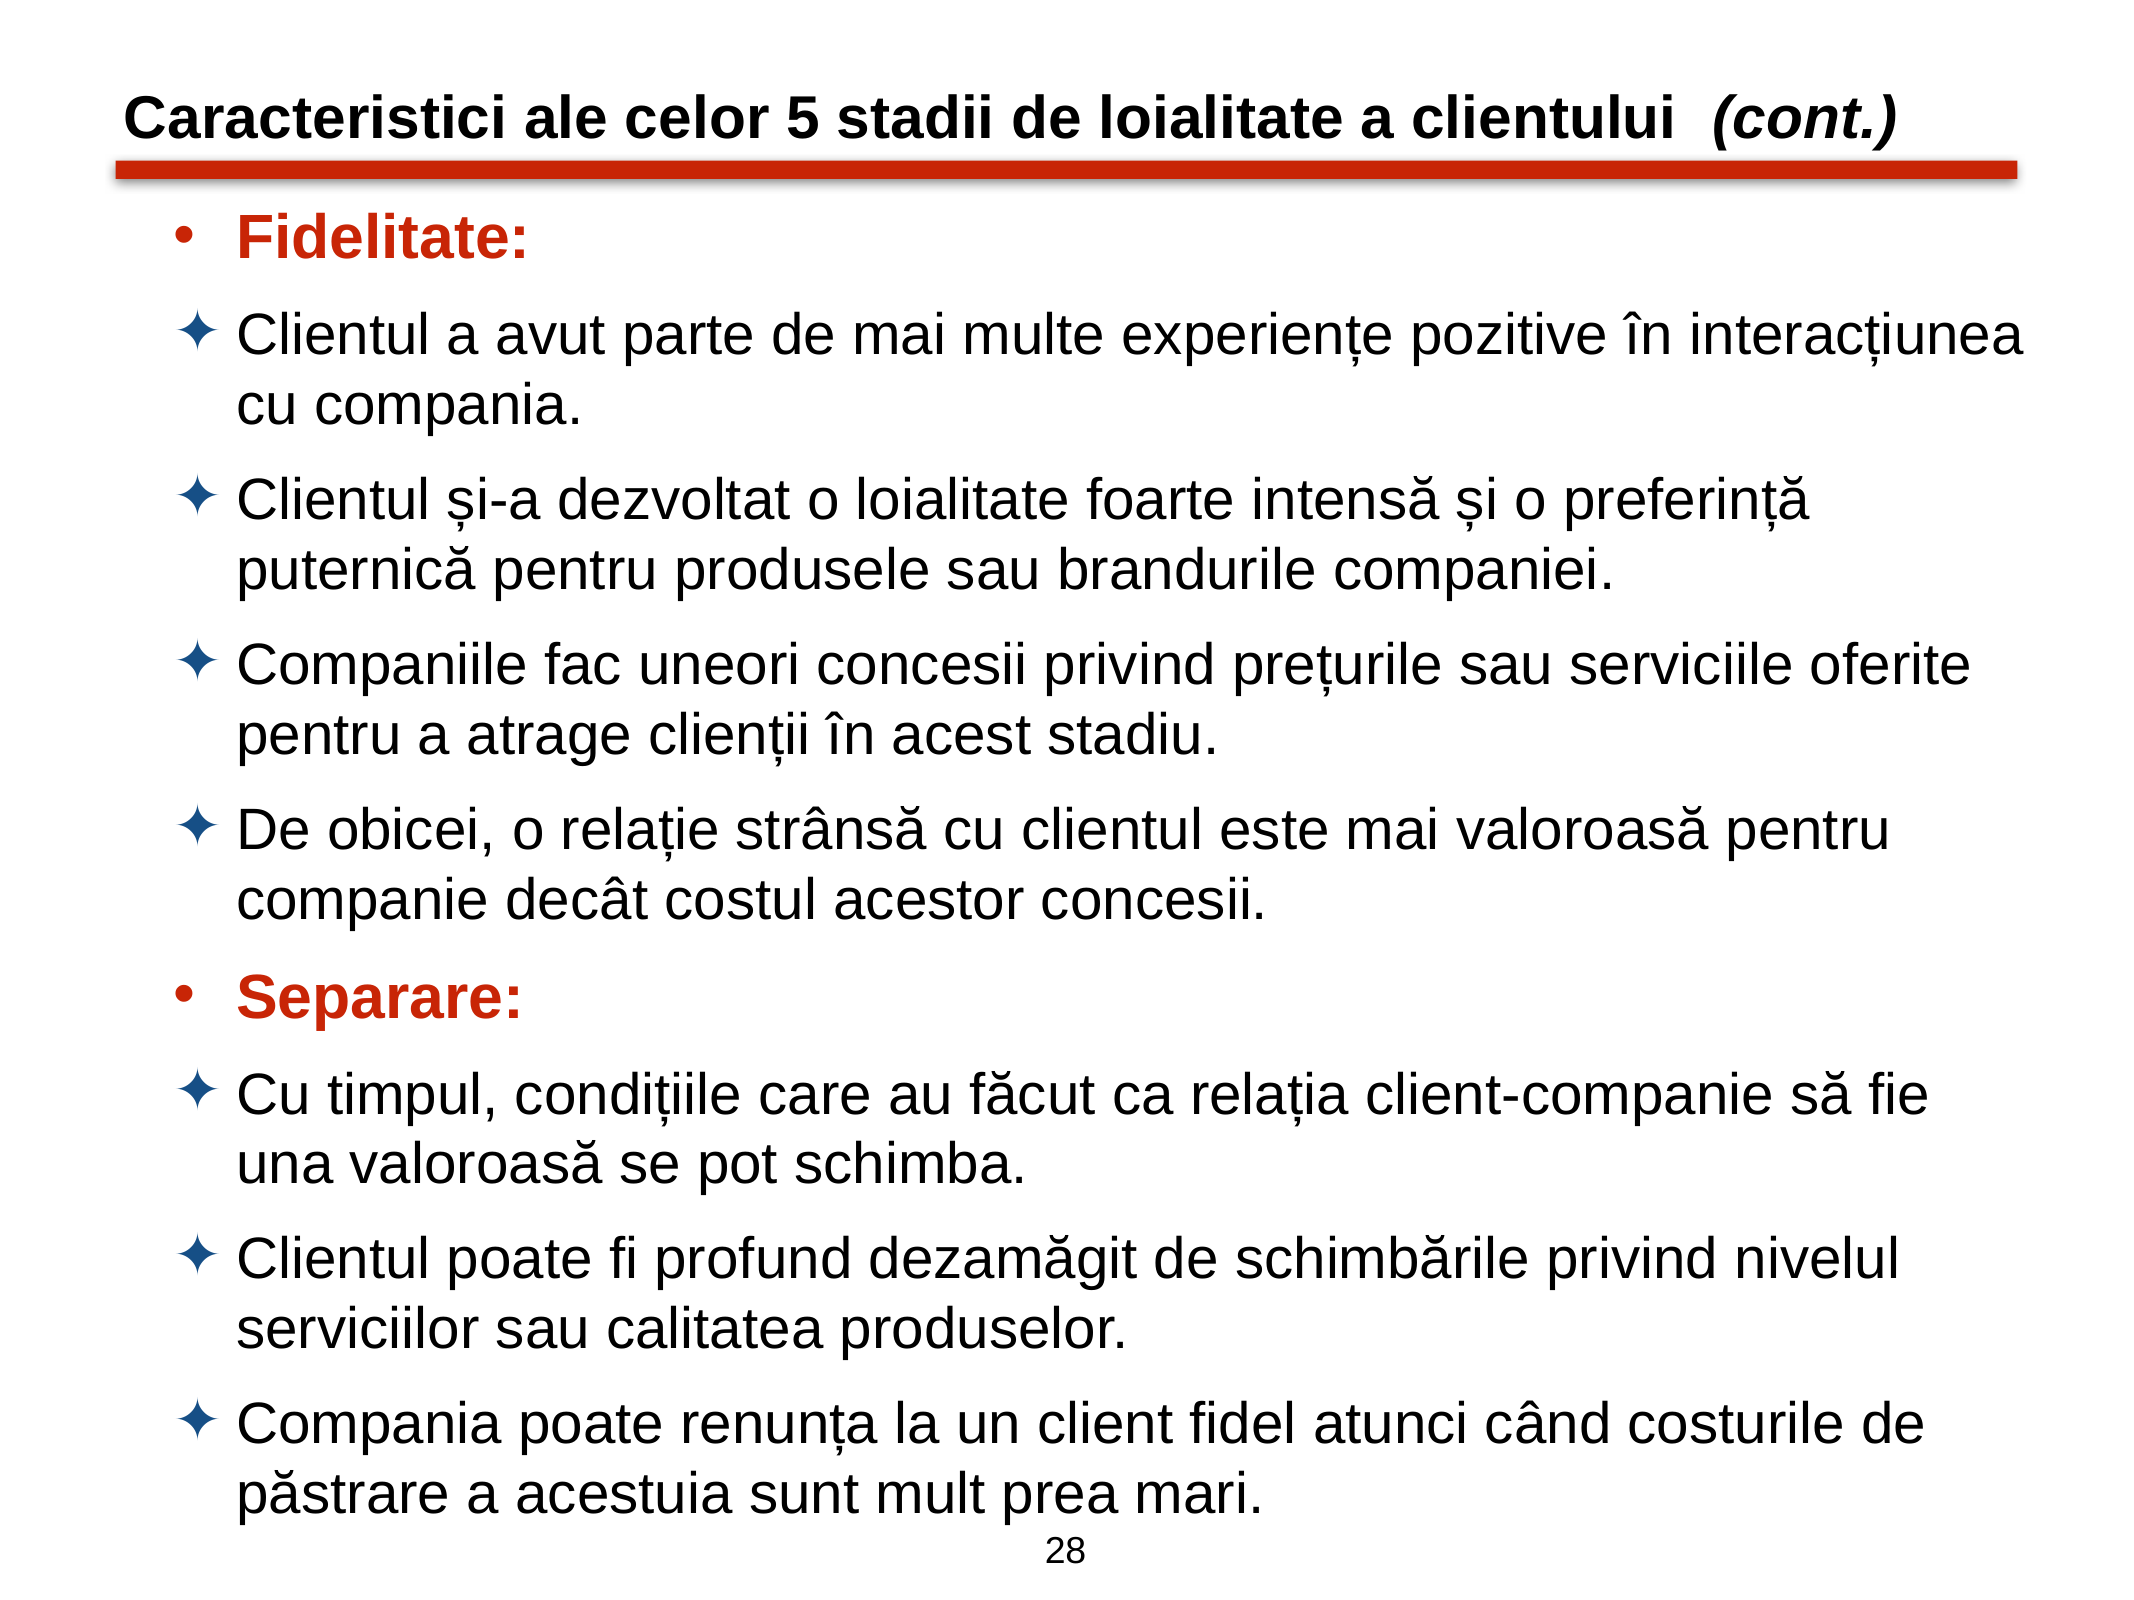

# Caracteristici ale celor 5 stadii de loialitate a clientului  (cont.)

Fidelitate:
Clientul a avut parte de mai multe experiențe pozitive în interacțiunea cu compania.
Clientul și-a dezvoltat o loialitate foarte intensă și o preferință puternică pentru produsele sau brandurile companiei.
Companiile fac uneori concesii privind prețurile sau serviciile oferite pentru a atrage clienții în acest stadiu.
De obicei, o relație strânsă cu clientul este mai valoroasă pentru companie decât costul acestor concesii.
Separare:
Cu timpul, condițiile care au făcut ca relația client-companie să fie una valoroasă se pot schimba.
Clientul poate fi profund dezamăgit de schimbările privind nivelul serviciilor sau calitatea produselor.
Compania poate renunța la un client fidel atunci când costurile de păstrare a acestuia sunt mult prea mari.
28